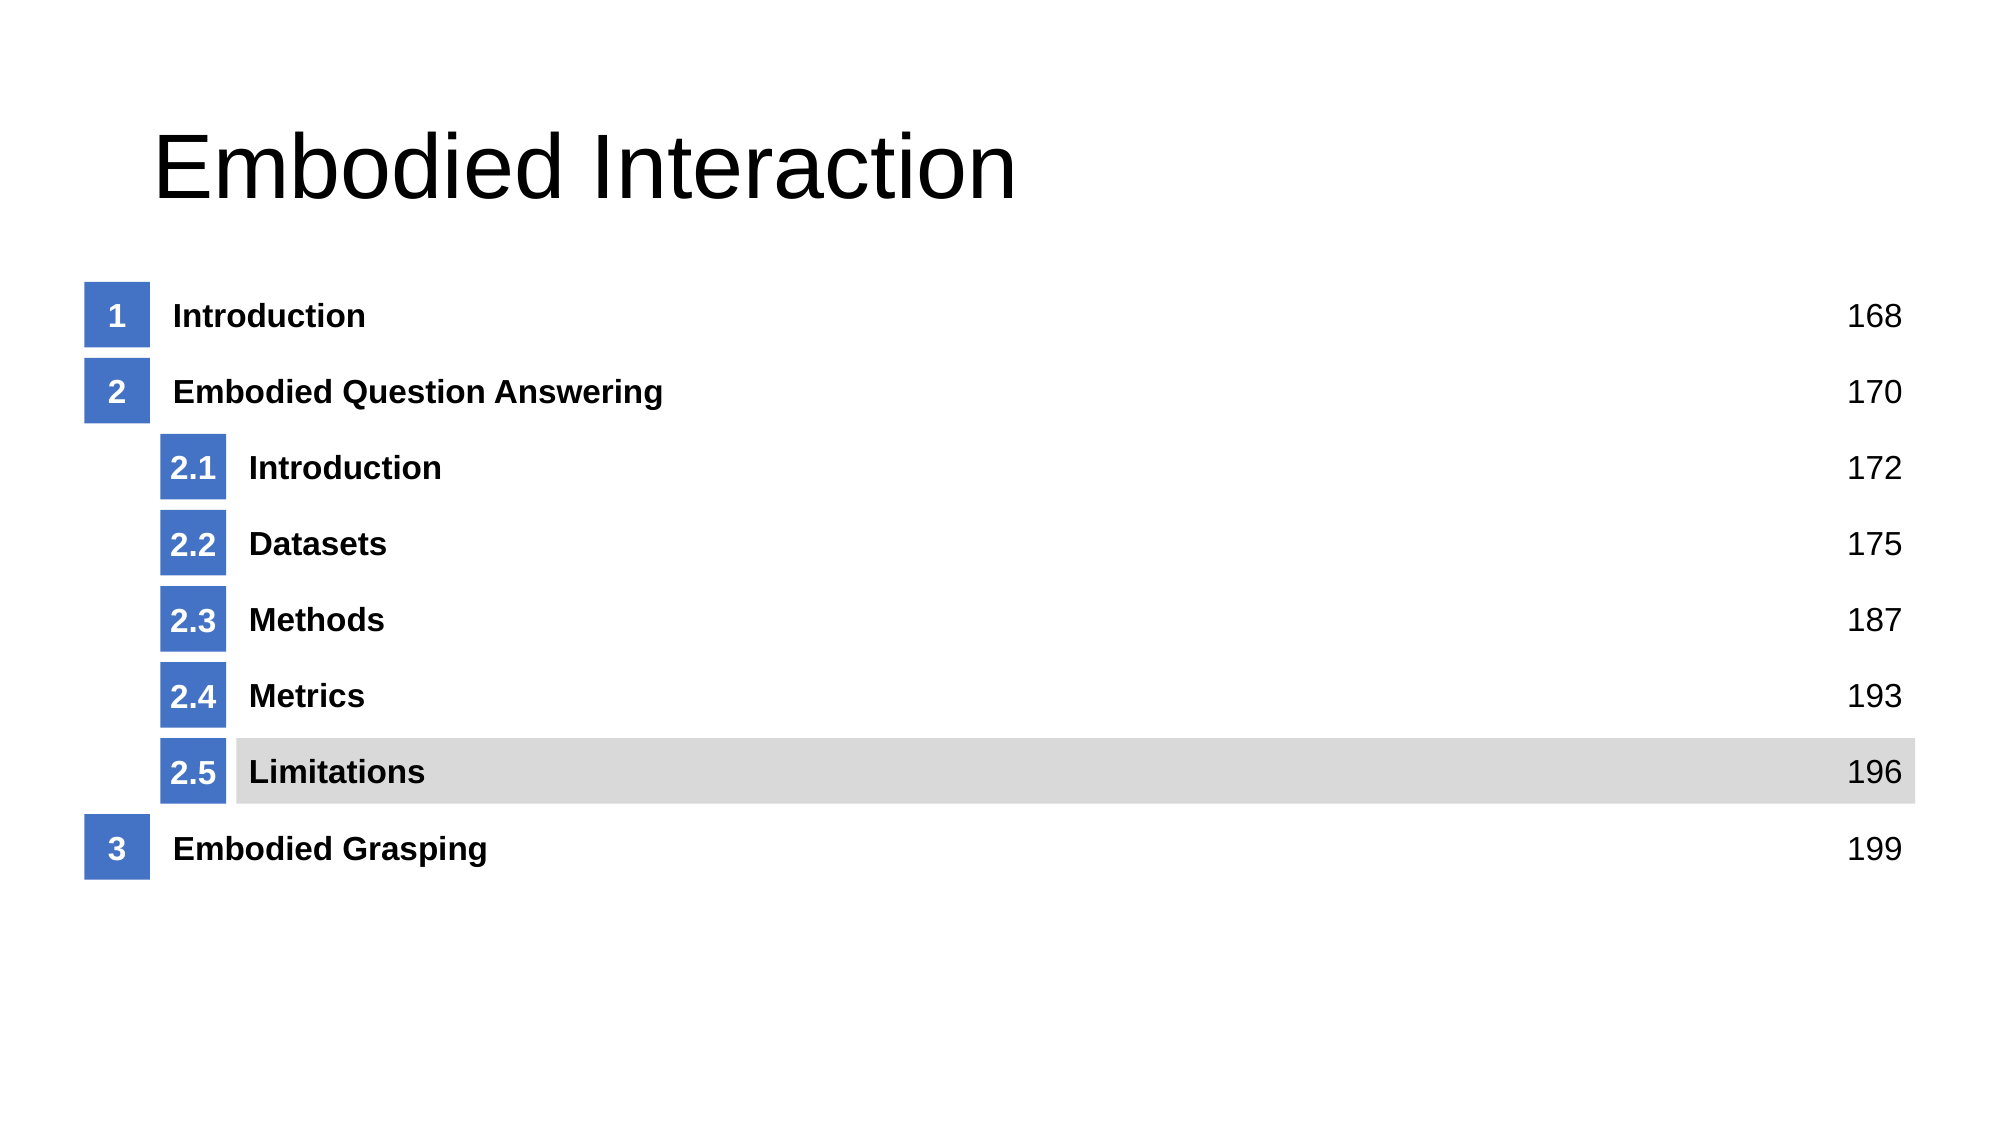

# Embodied Interaction
1
Introduction
168
2
Embodied Question Answering
170
2.1
Introduction
172
2.2
Datasets
175
2.3
Methods
187
2.4
Metrics
193
2.5

Limitations
196
3
Embodied Grasping
199